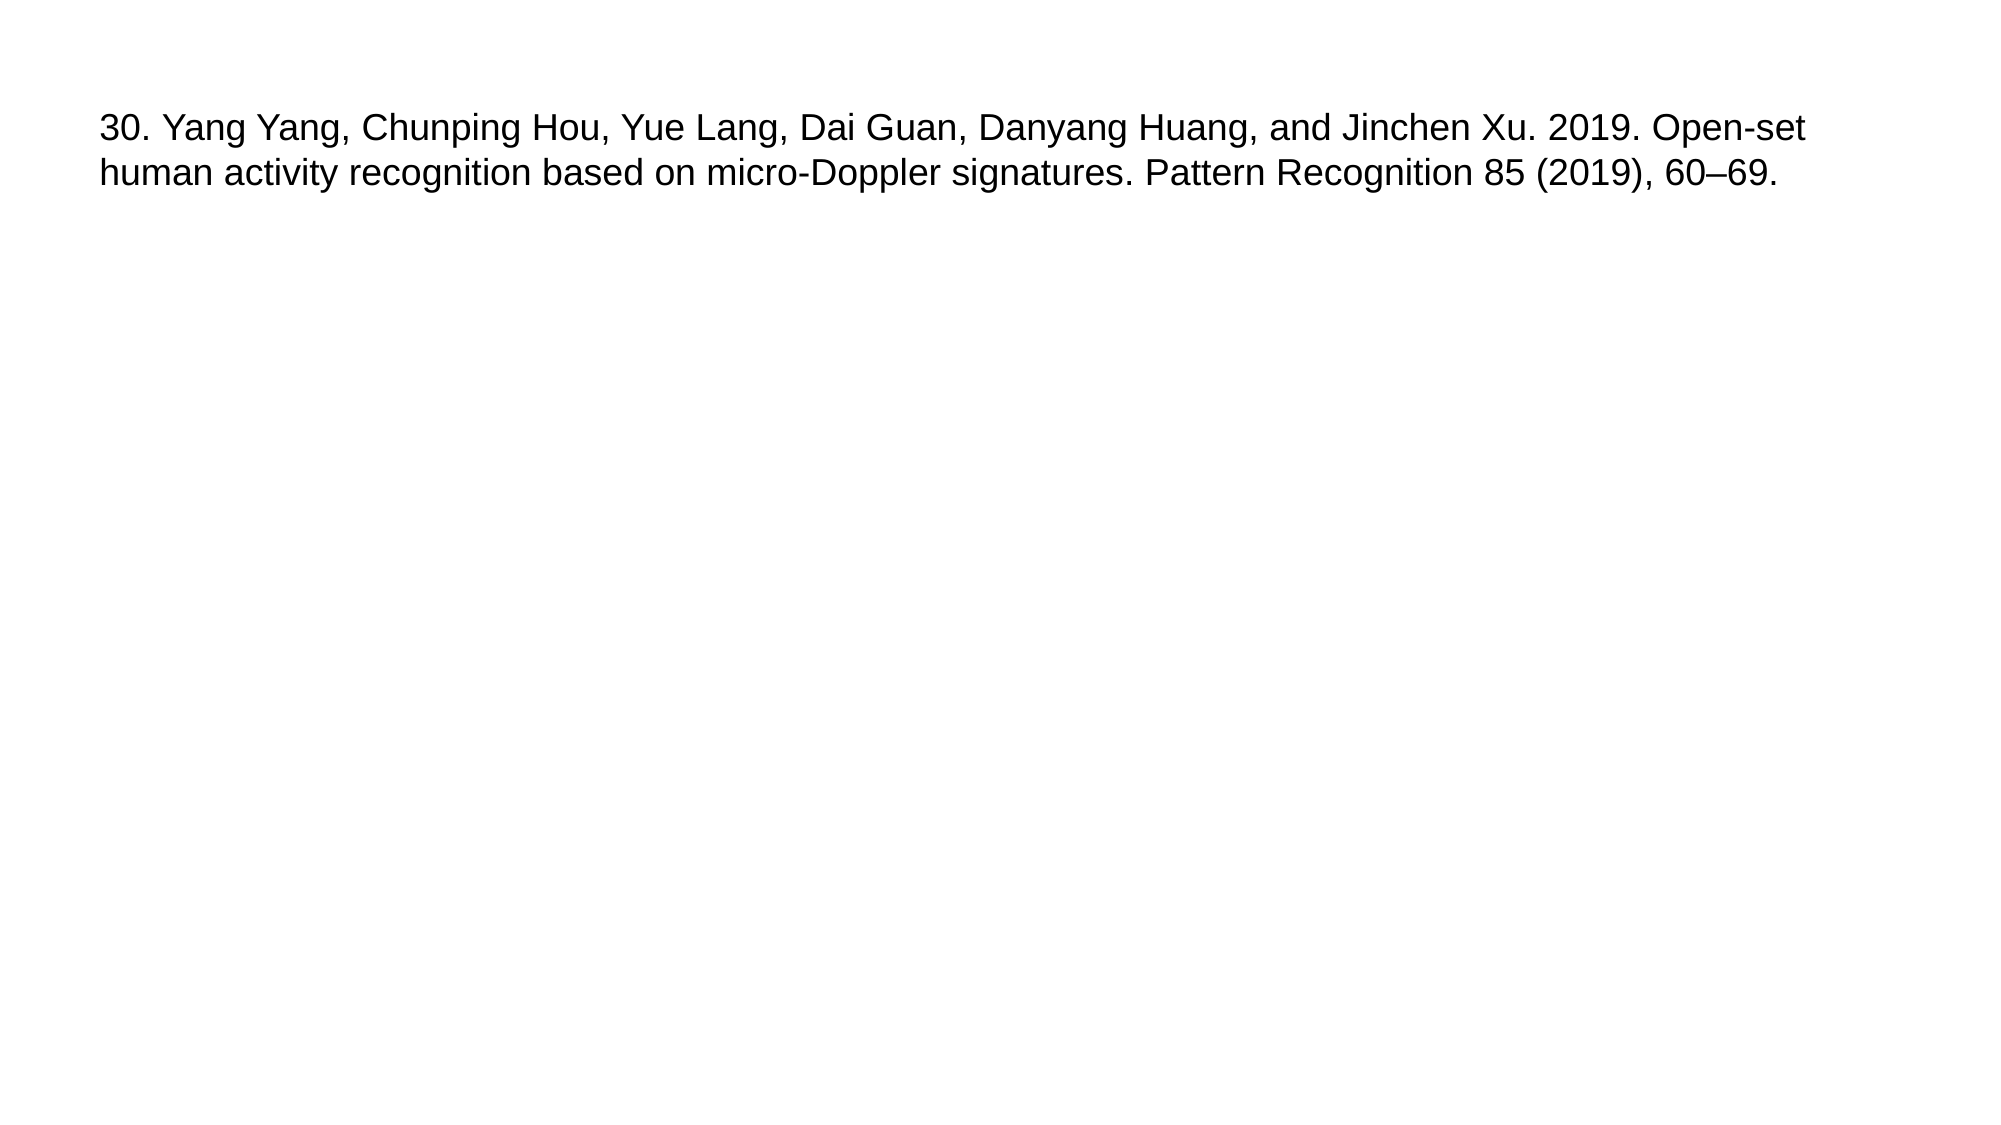

30. Yang Yang, Chunping Hou, Yue Lang, Dai Guan, Danyang Huang, and Jinchen Xu. 2019. Open-set human activity recognition based on micro-Doppler signatures. Pattern Recognition 85 (2019), 60–69.